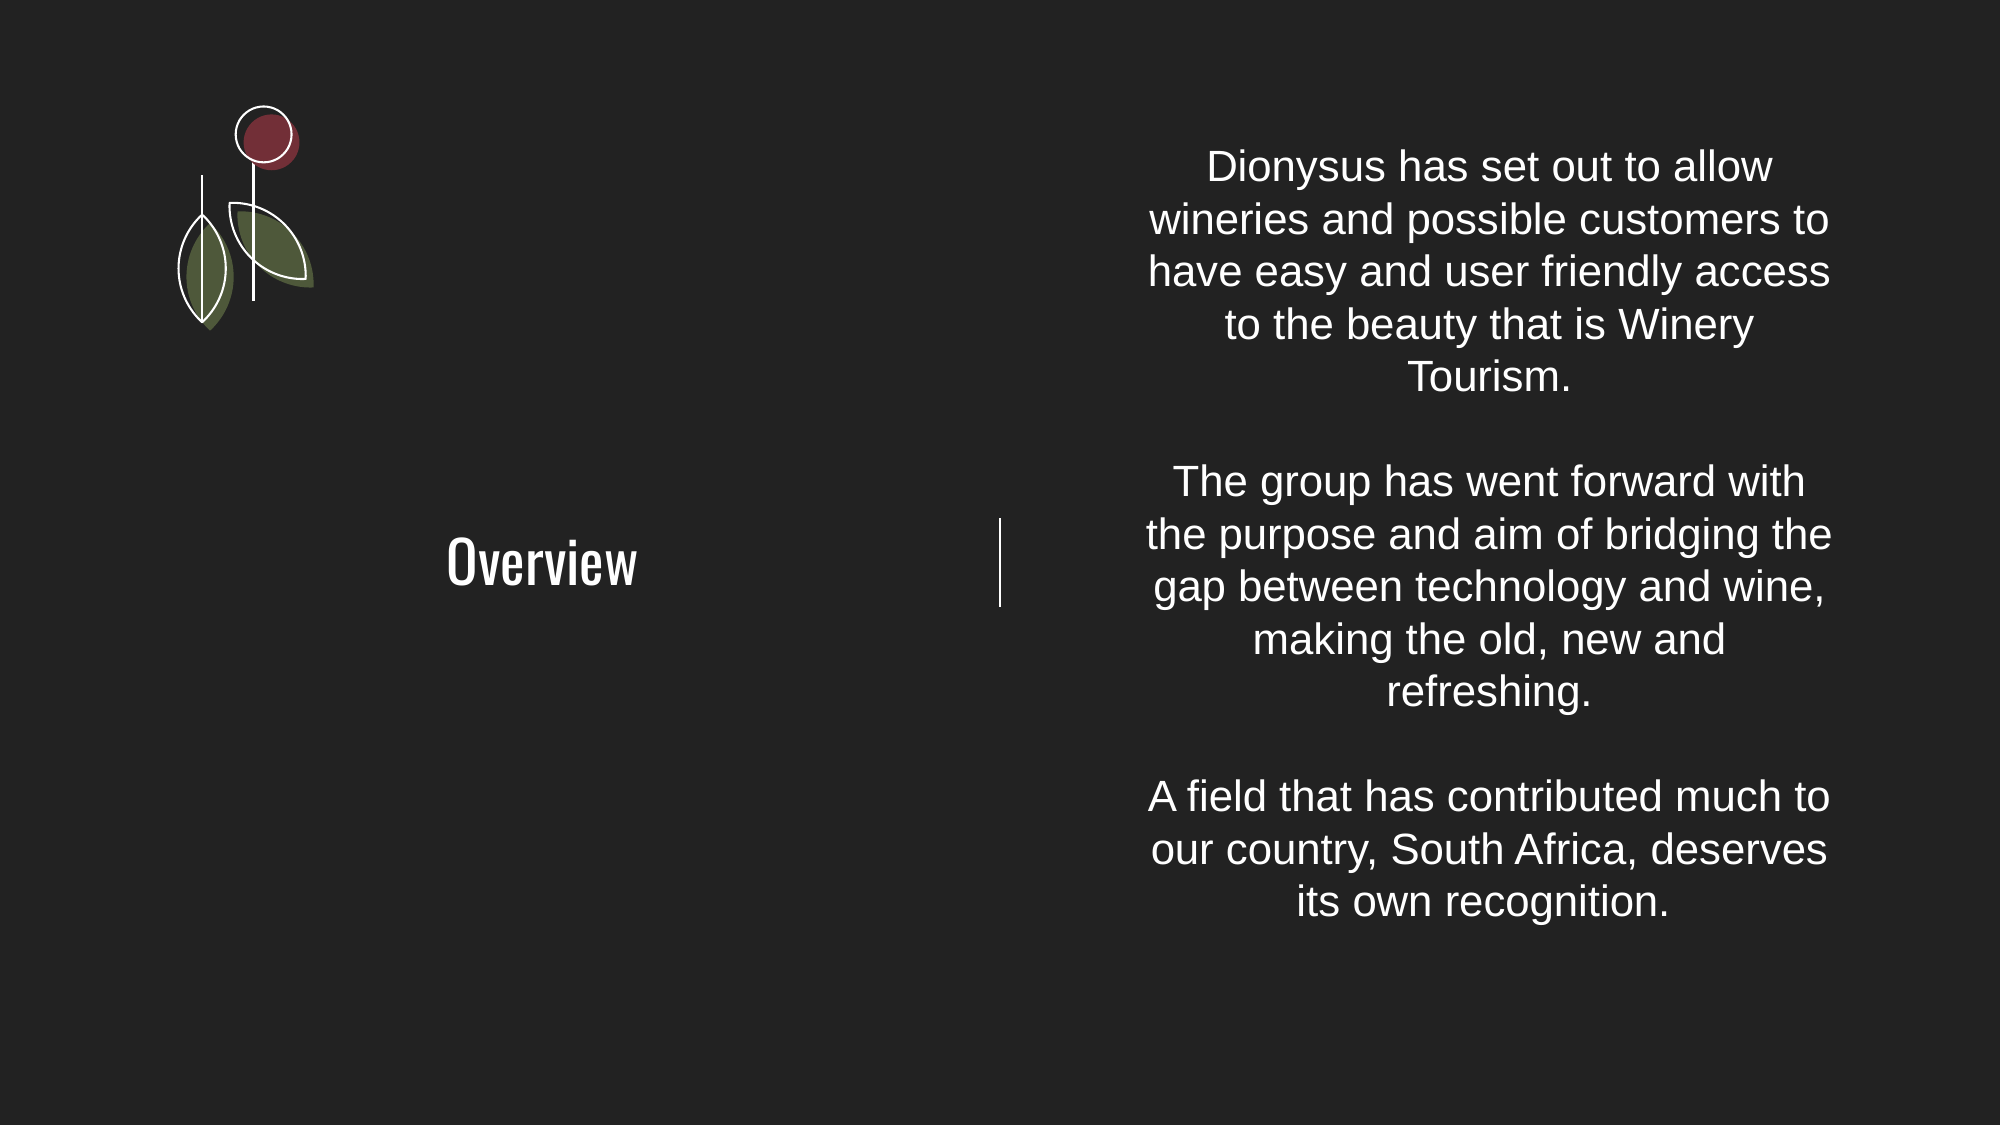

Dionysus has set out to allow wineries and possible customers to have easy and user friendly access to the beauty that is Winery Tourism.

The group has went forward with the purpose and aim of bridging the gap between technology and wine, making the old, new and refreshing.

A field that has contributed much to our country, South Africa, deserves its own recognition.
# Overview